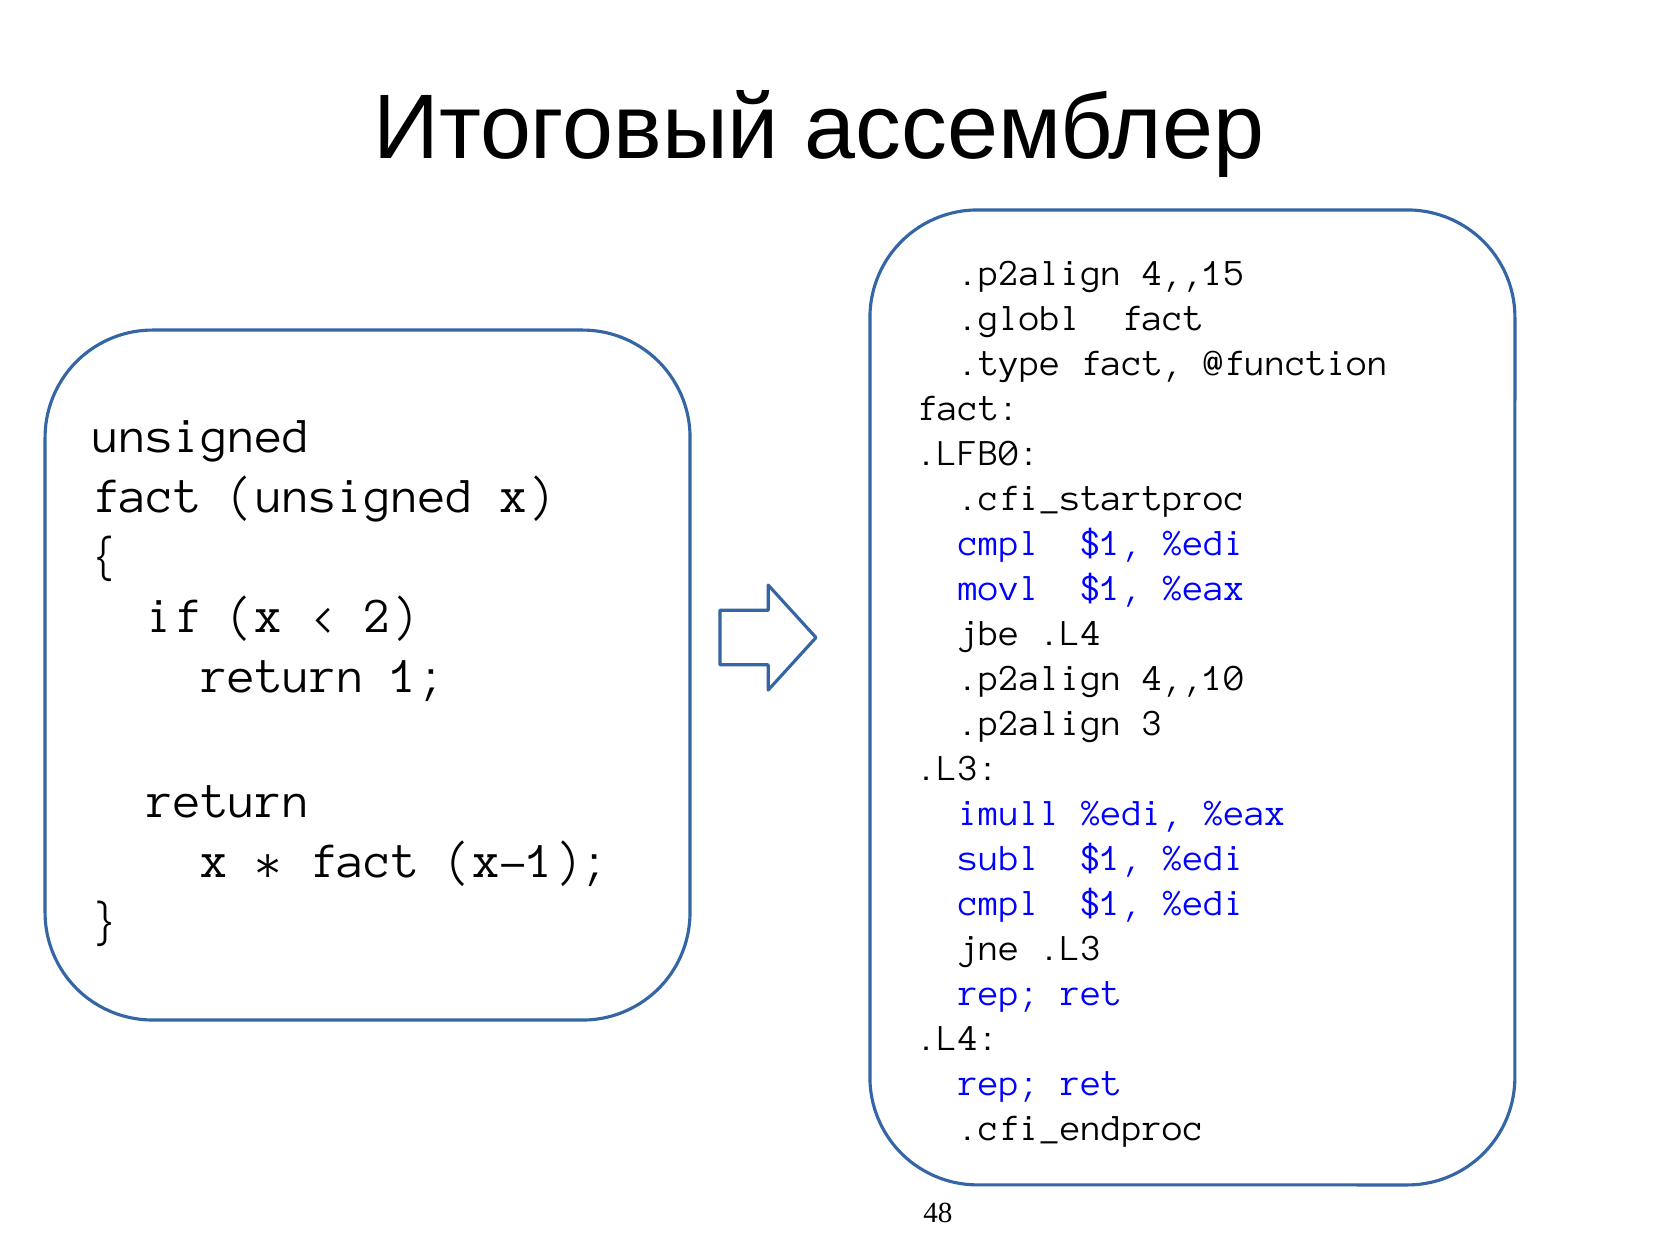

Итоговый ассемблер
  .p2align 4,,15
  .globl  fact
  .type fact, @function
fact:
.LFB0:
  .cfi_startproc
  cmpl  $1, %edi
  movl  $1, %eax
  jbe .L4
  .p2align 4,,10
  .p2align 3
.L3:
  imull %edi, %eax
  subl  $1, %edi
  cmpl  $1, %edi
  jne .L3
  rep; ret
.L4:
  rep; ret
  .cfi_endproc
unsigned
fact (unsigned x)
{
  if (x < 2)
    return 1;

  return
    x * fact (x-1);
}

48